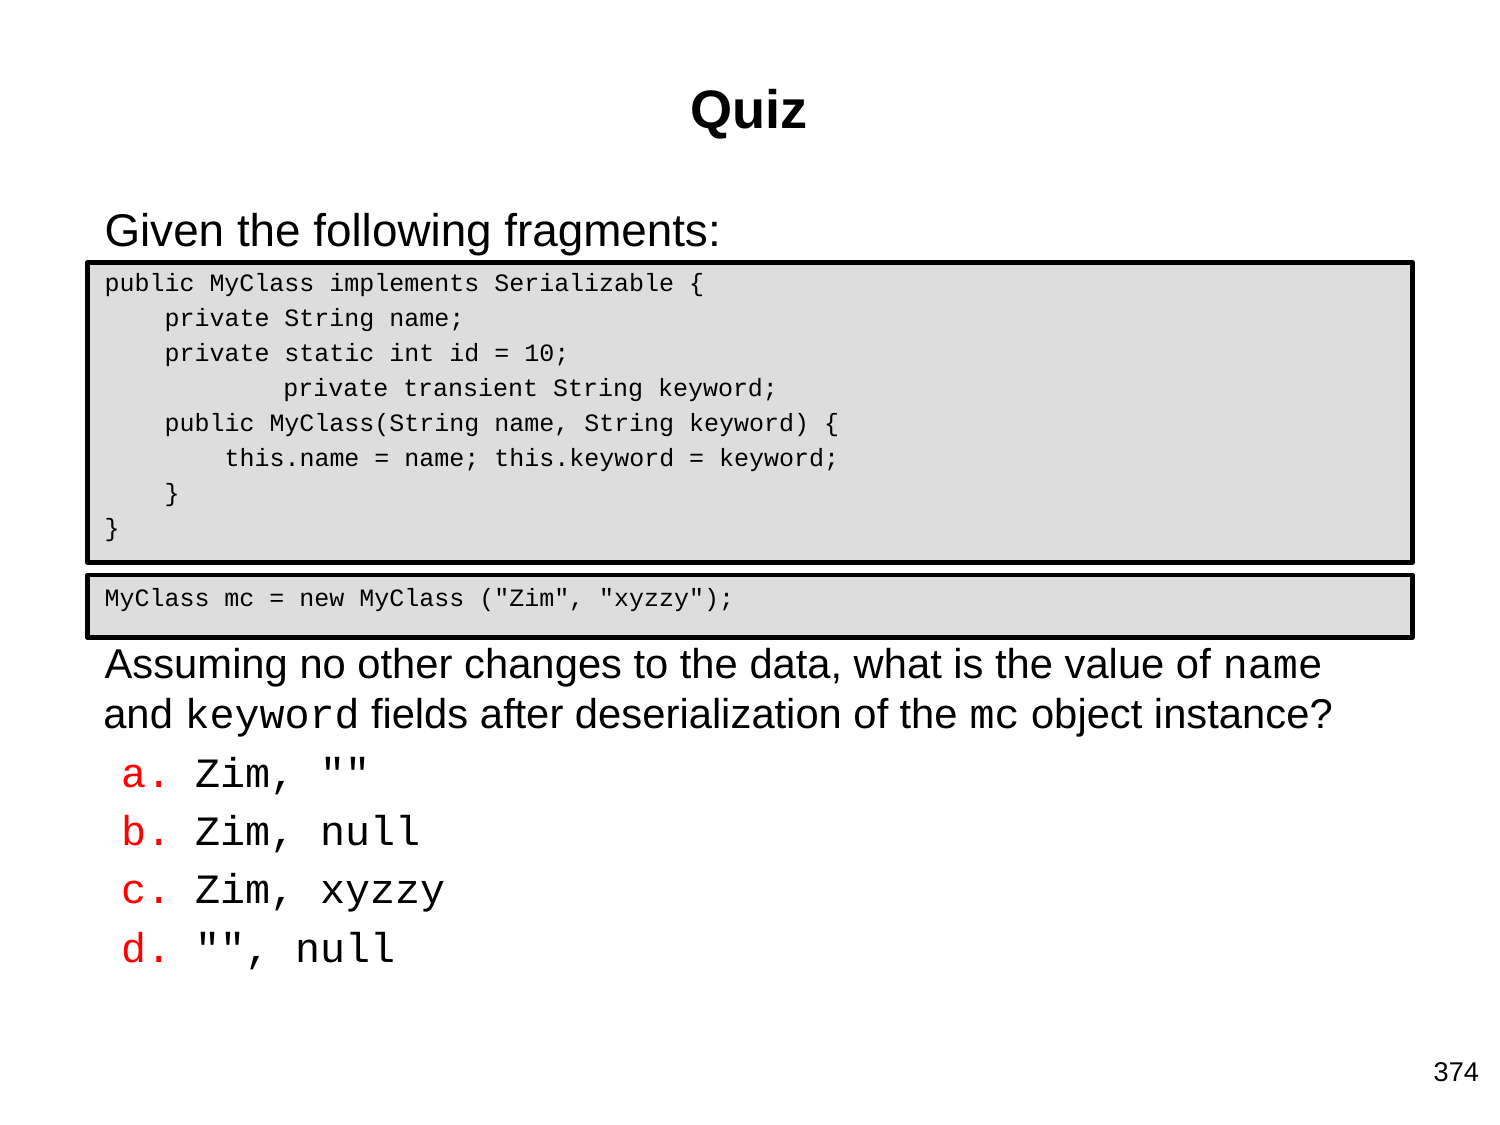

# Quiz
Given the following fragments:

public MyClass implements Serializable {
    private String name;
    private static int id = 10;
	  private transient String keyword;
    public MyClass(String name, String keyword) {
        this.name = name; this.keyword = keyword;
    }
}

MyClass mc = new MyClass ("Zim", "xyzzy");

Assuming no other changes to the data, what is the value of name and keyword fields after deserialization of the mc object instance?
Zim, ""
Zim, null
Zim, xyzzy
"", null

374